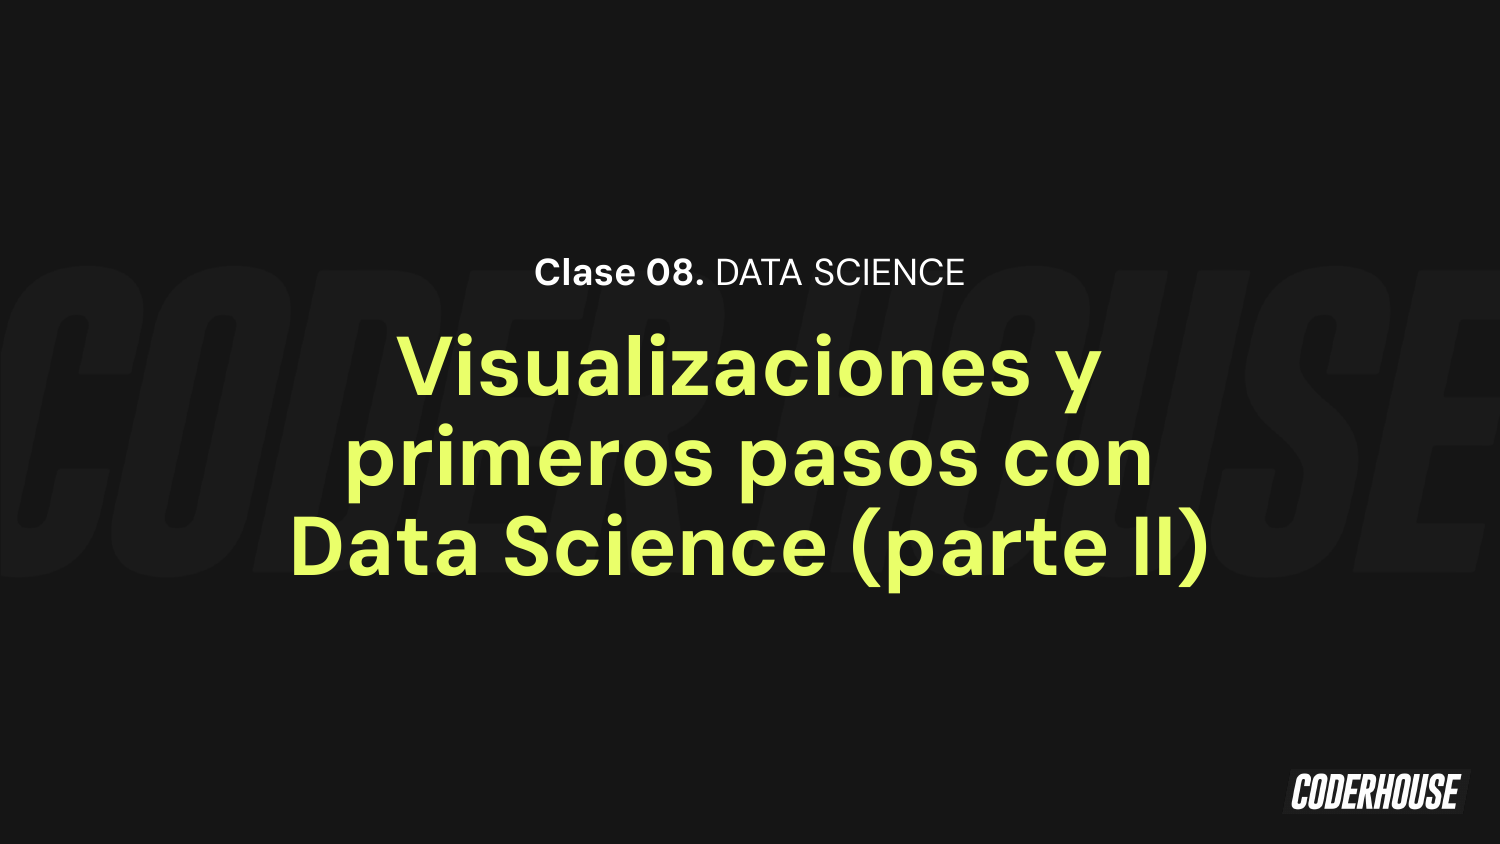

Clase 08. DATA SCIENCE
Visualizaciones y primeros pasos con Data Science (parte II)